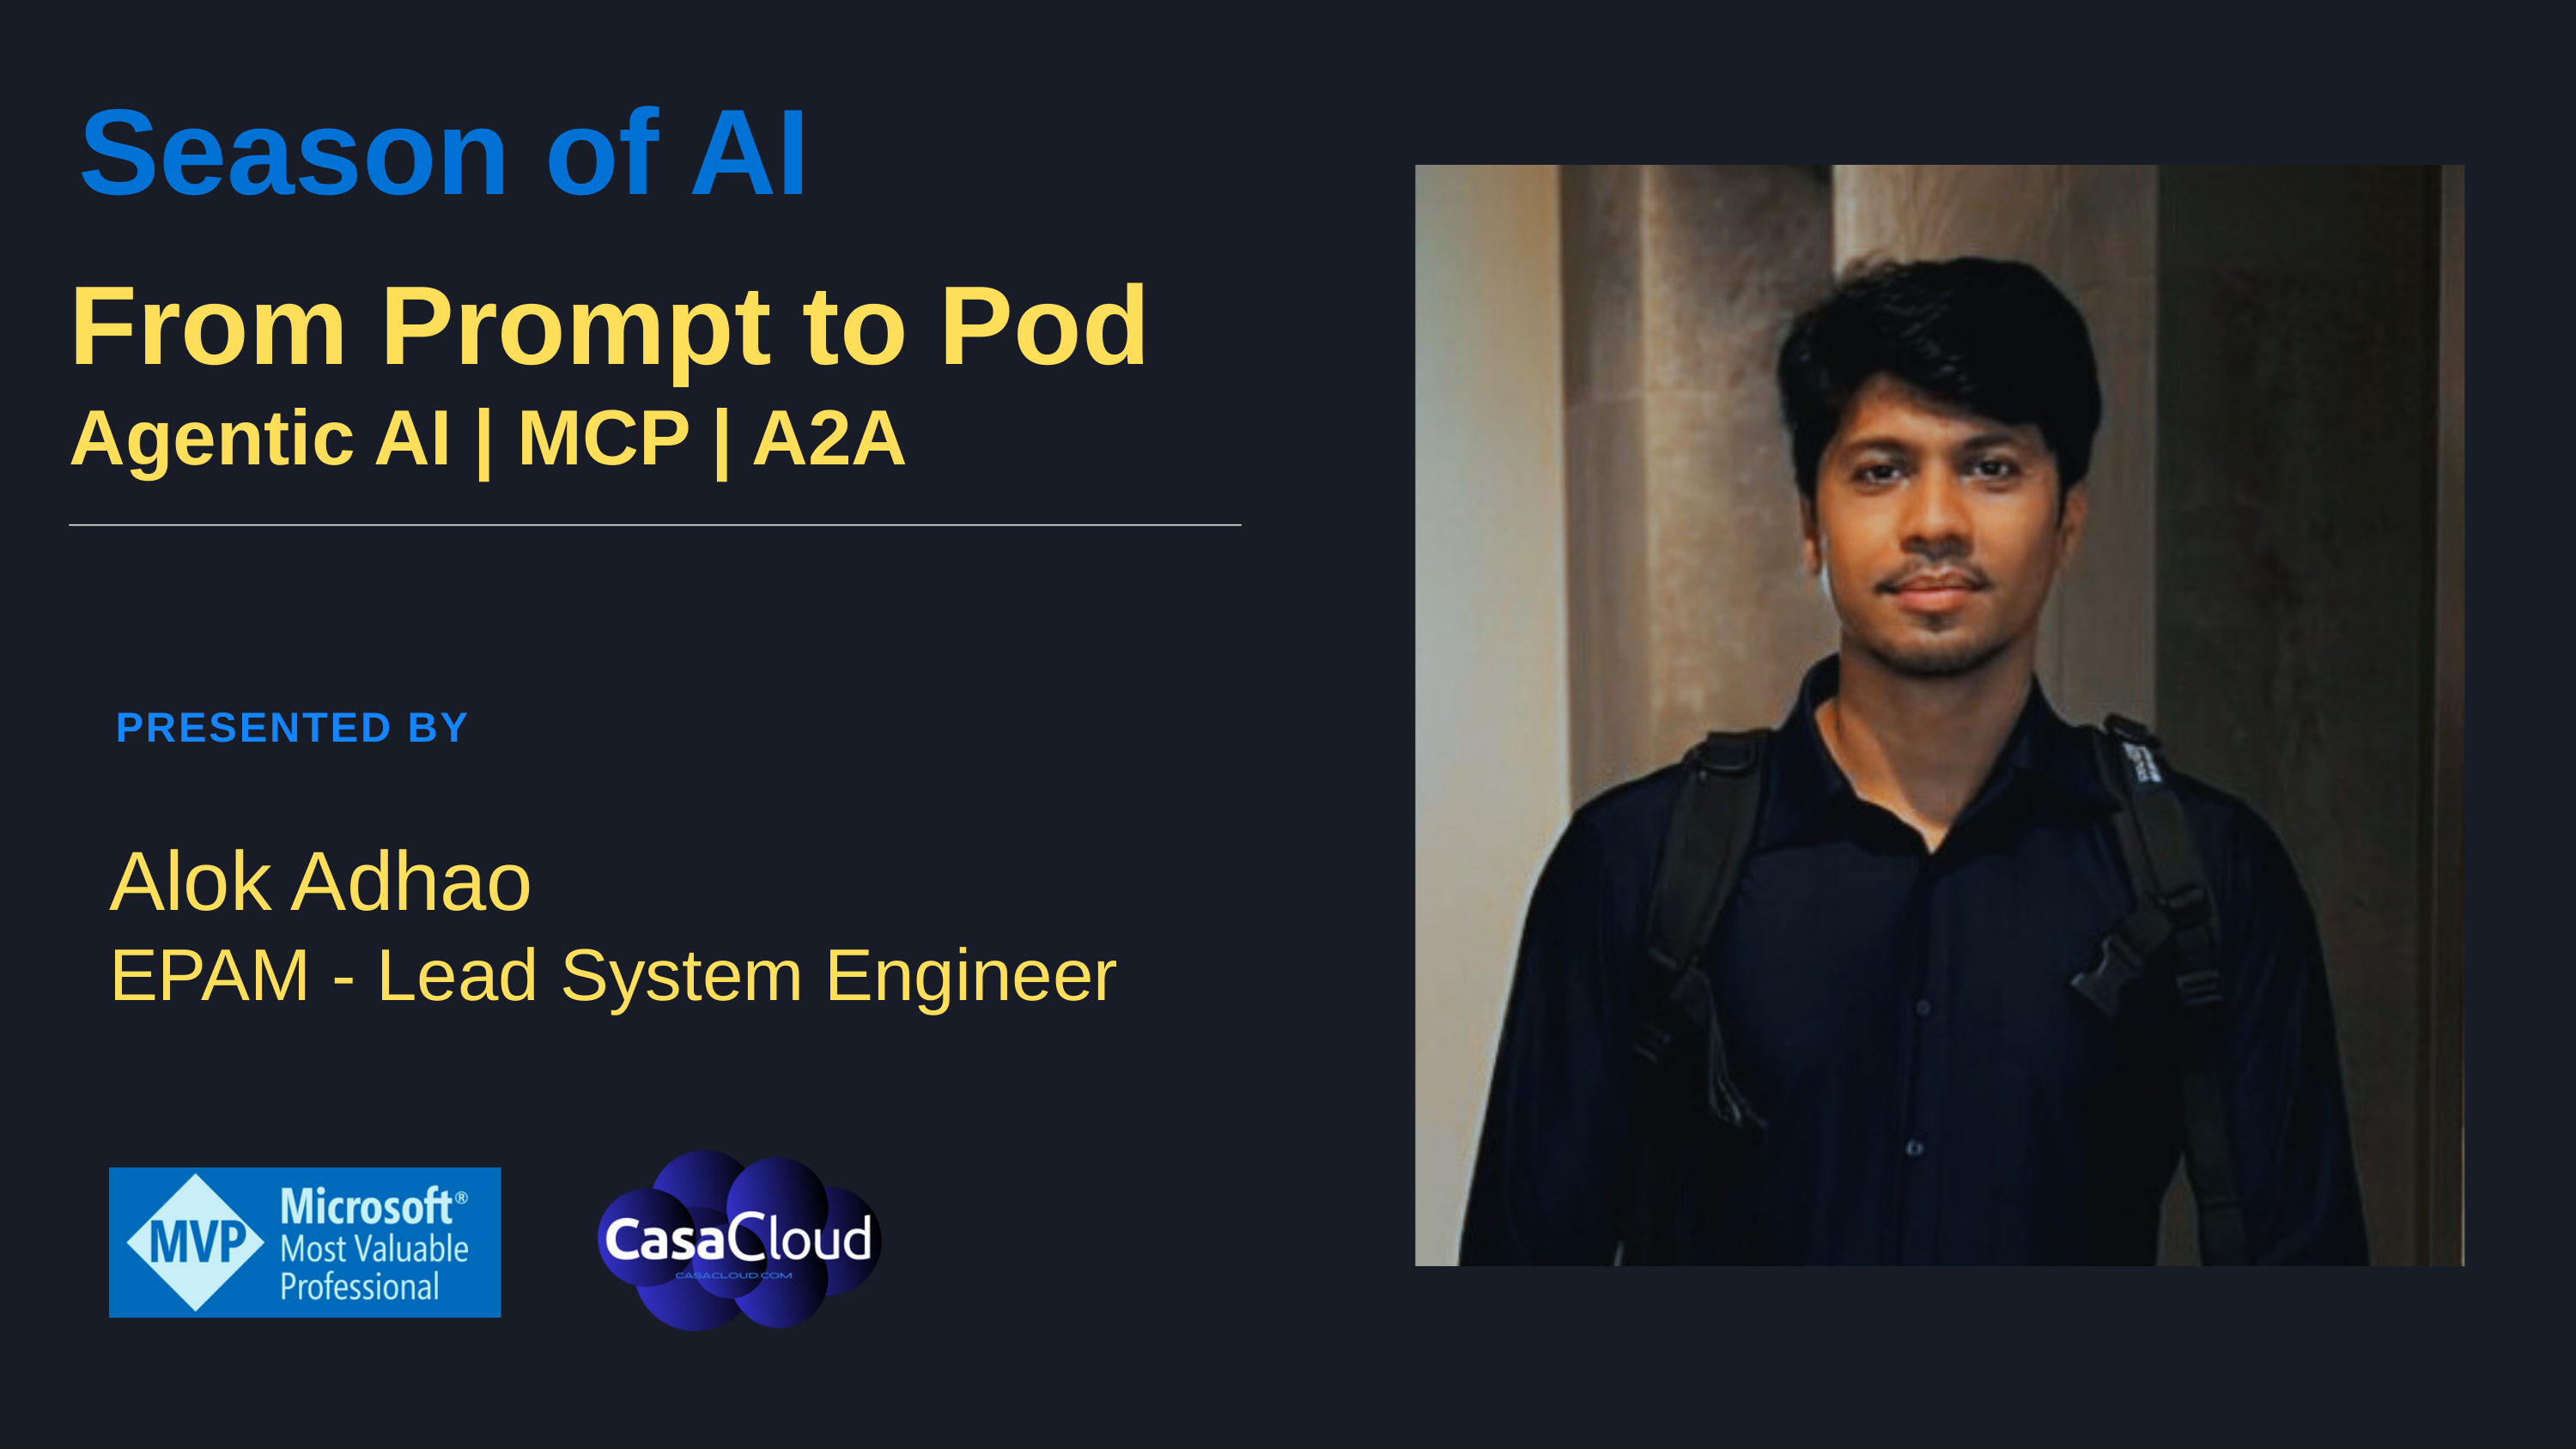

Season of AI

From Prompt to Pod
Agentic AI | MCP | A2A

PRESENTED BY

Alok Adhao
EPAM - Lead System Engineer